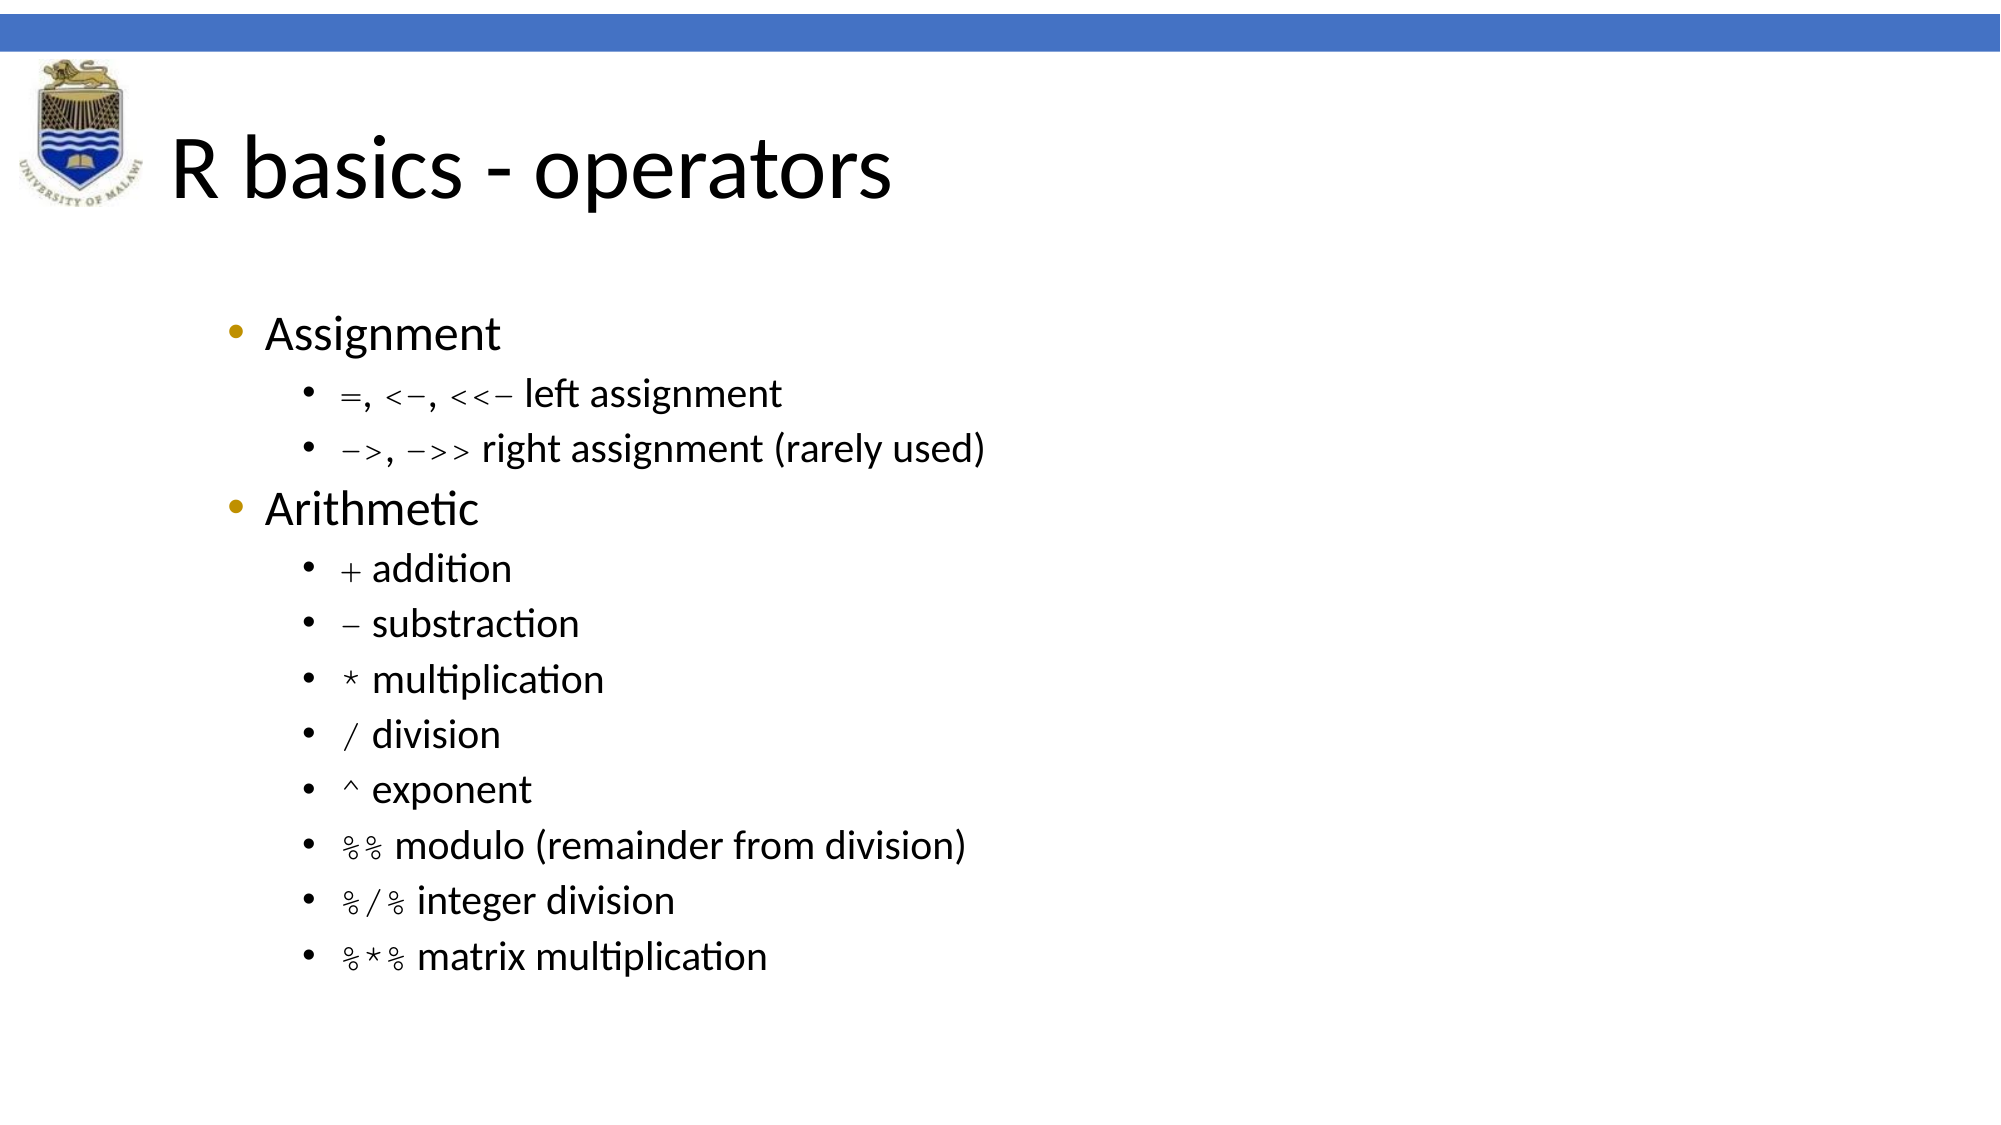

# R basics - operators
Assignment
=, <-, <<- left assignment
->, ->> right assignment (rarely used)
Arithmetic
+ addition
- substraction
* multiplication
/ division
^ exponent
%% modulo (remainder from division)
%/% integer division
%*% matrix multiplication